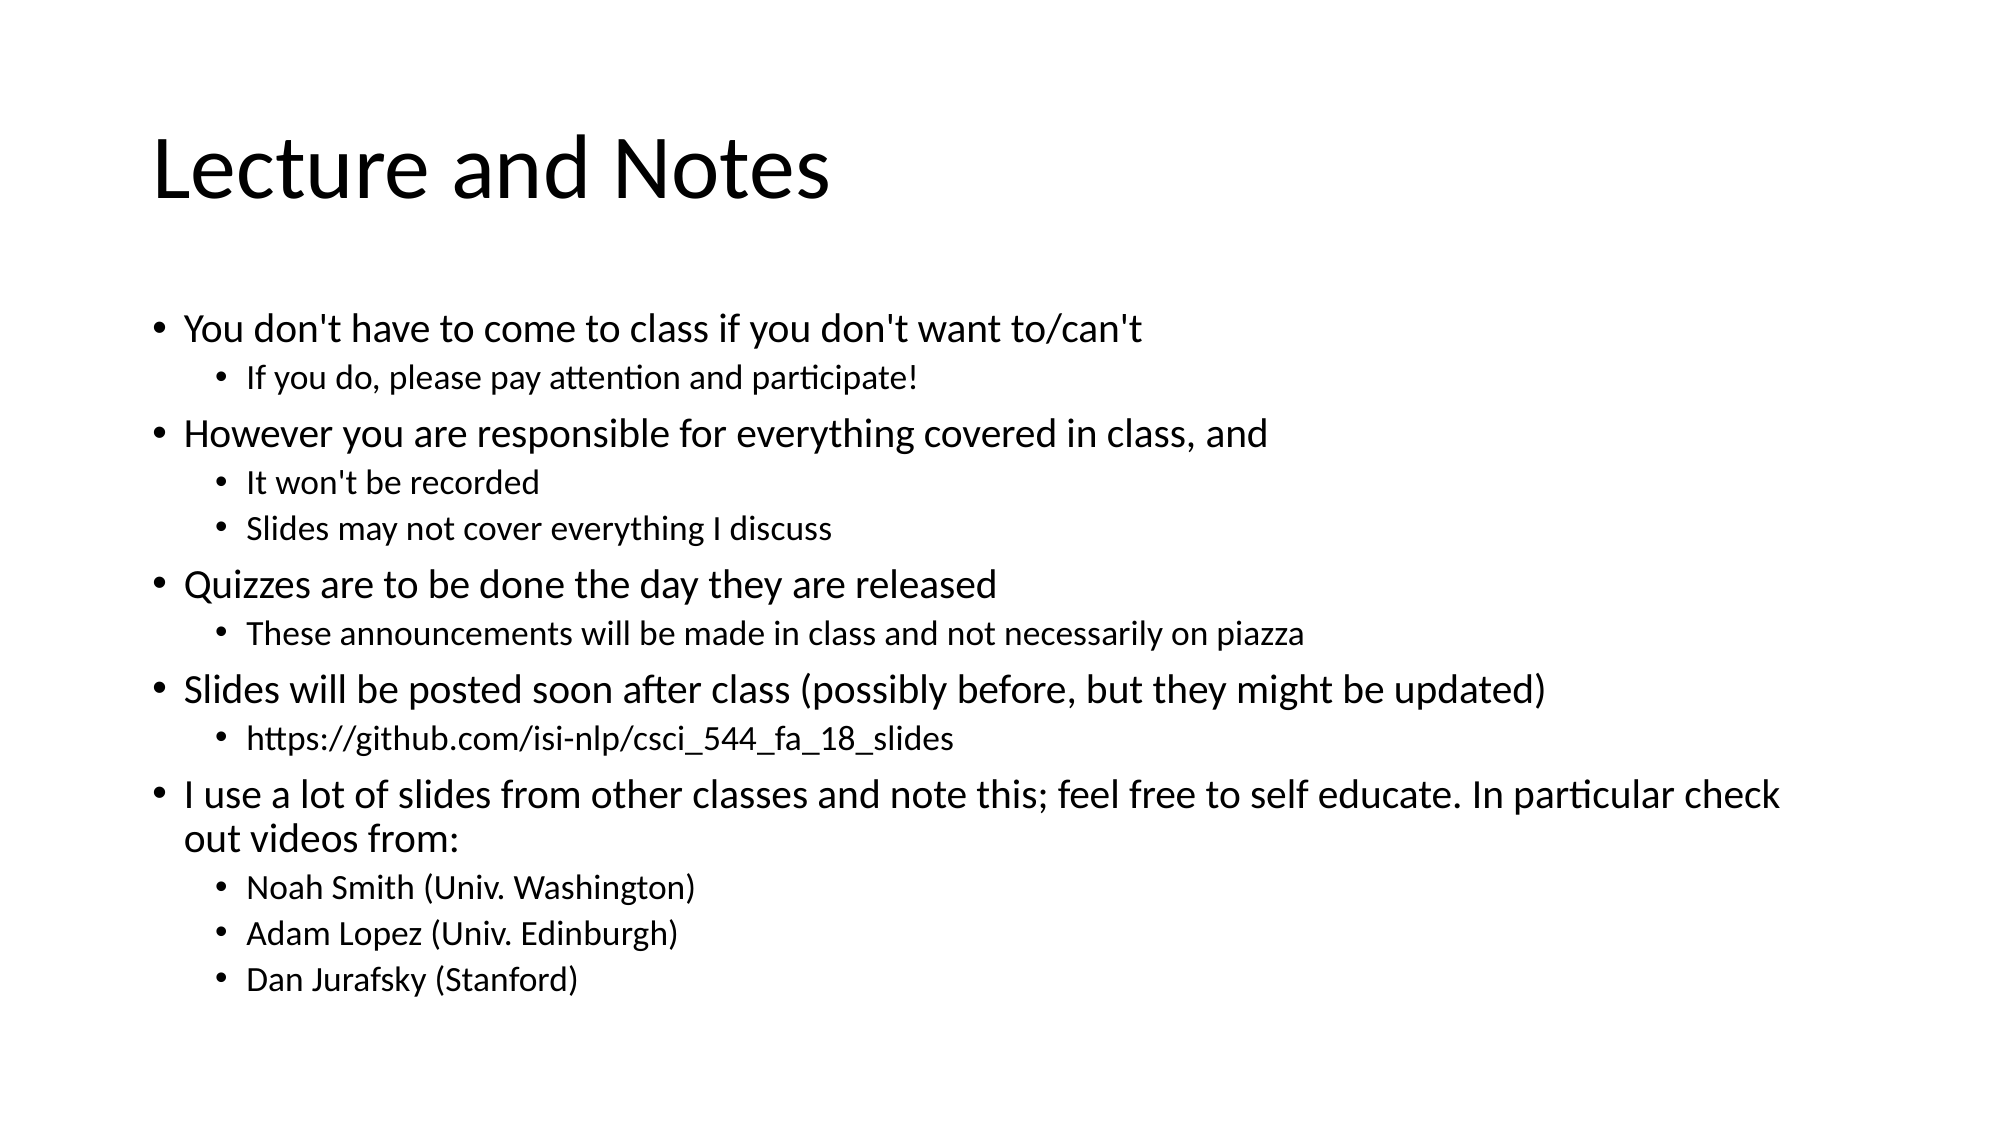

# Lecture and Notes
You don't have to come to class if you don't want to/can't
If you do, please pay attention and participate!
However you are responsible for everything covered in class, and
It won't be recorded
Slides may not cover everything I discuss
Quizzes are to be done the day they are released
These announcements will be made in class and not necessarily on piazza
Slides will be posted soon after class (possibly before, but they might be updated)
https://github.com/isi-nlp/csci_544_fa_18_slides
I use a lot of slides from other classes and note this; feel free to self educate. In particular check out videos from:
Noah Smith (Univ. Washington)
Adam Lopez (Univ. Edinburgh)
Dan Jurafsky (Stanford)